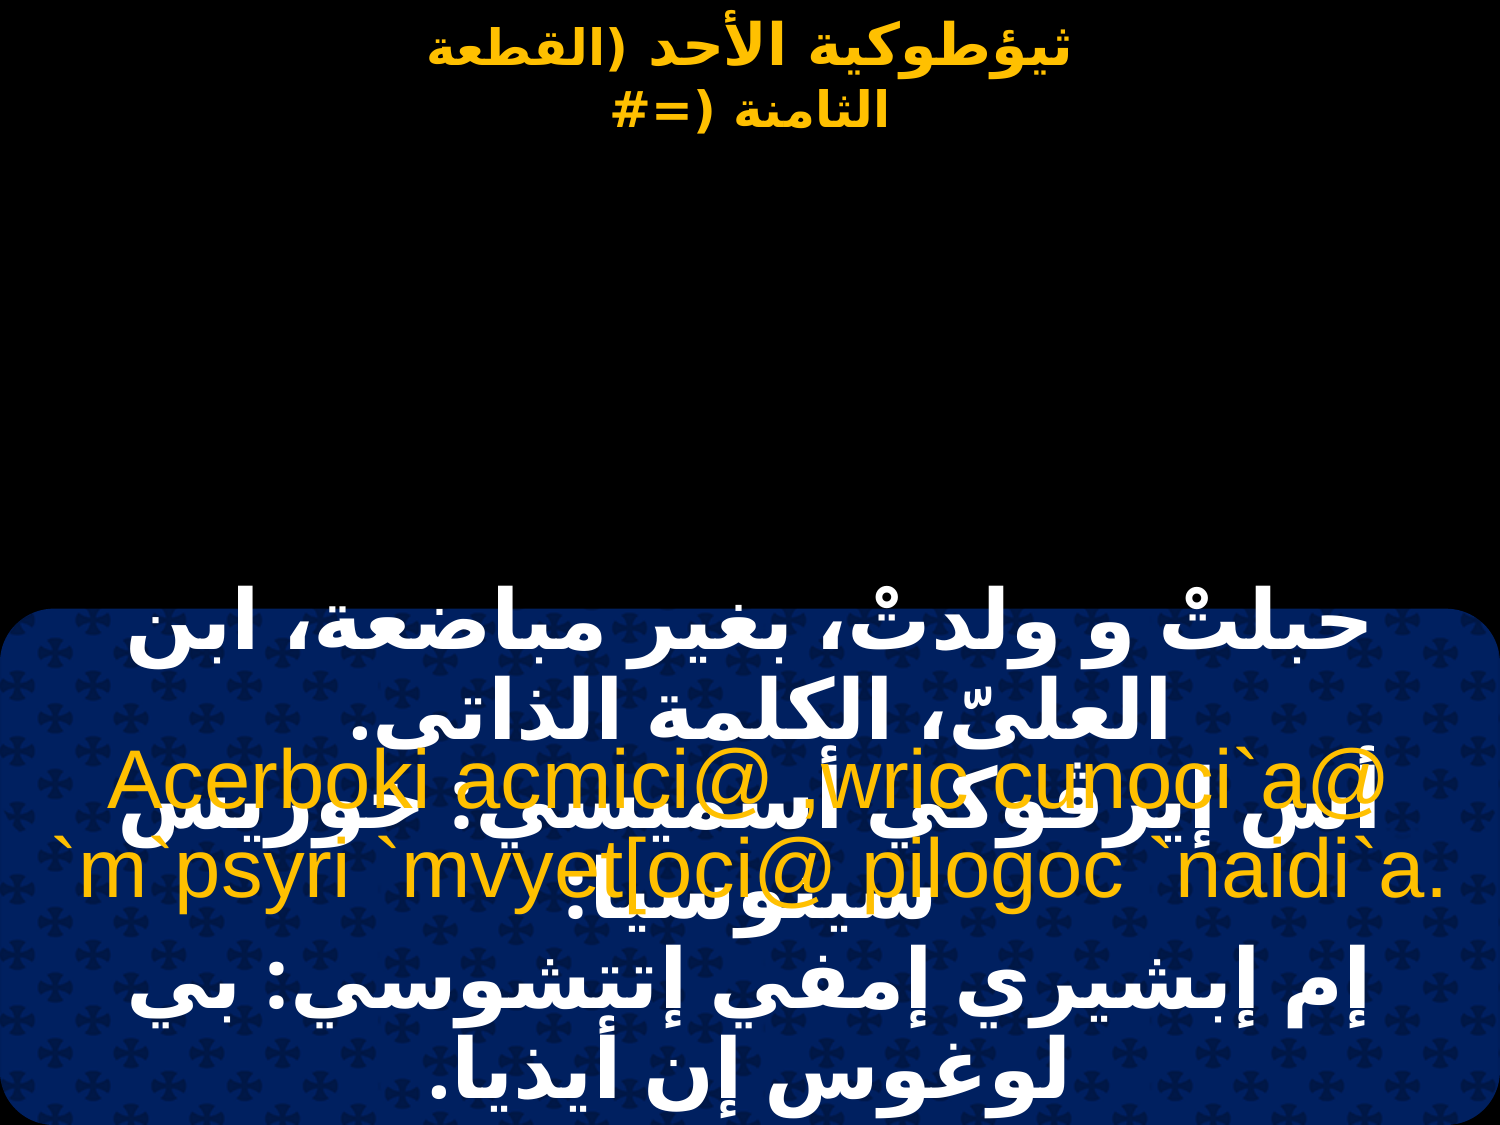

حبلتْ و ولدتْ، بغير مباضعة، ابن العلىّ، الكلمة الذاتى.
Acerboki acmici@ ,wric cunoci`a@
 `m`psyri `mvyet[oci@ pilogoc `naidi`a.
أس إيرڤوكي أسميسي: خوريس سينوسيا:
إم إبشيري إمفي إتتشوسي: بي لوغوس إن أيذيا.